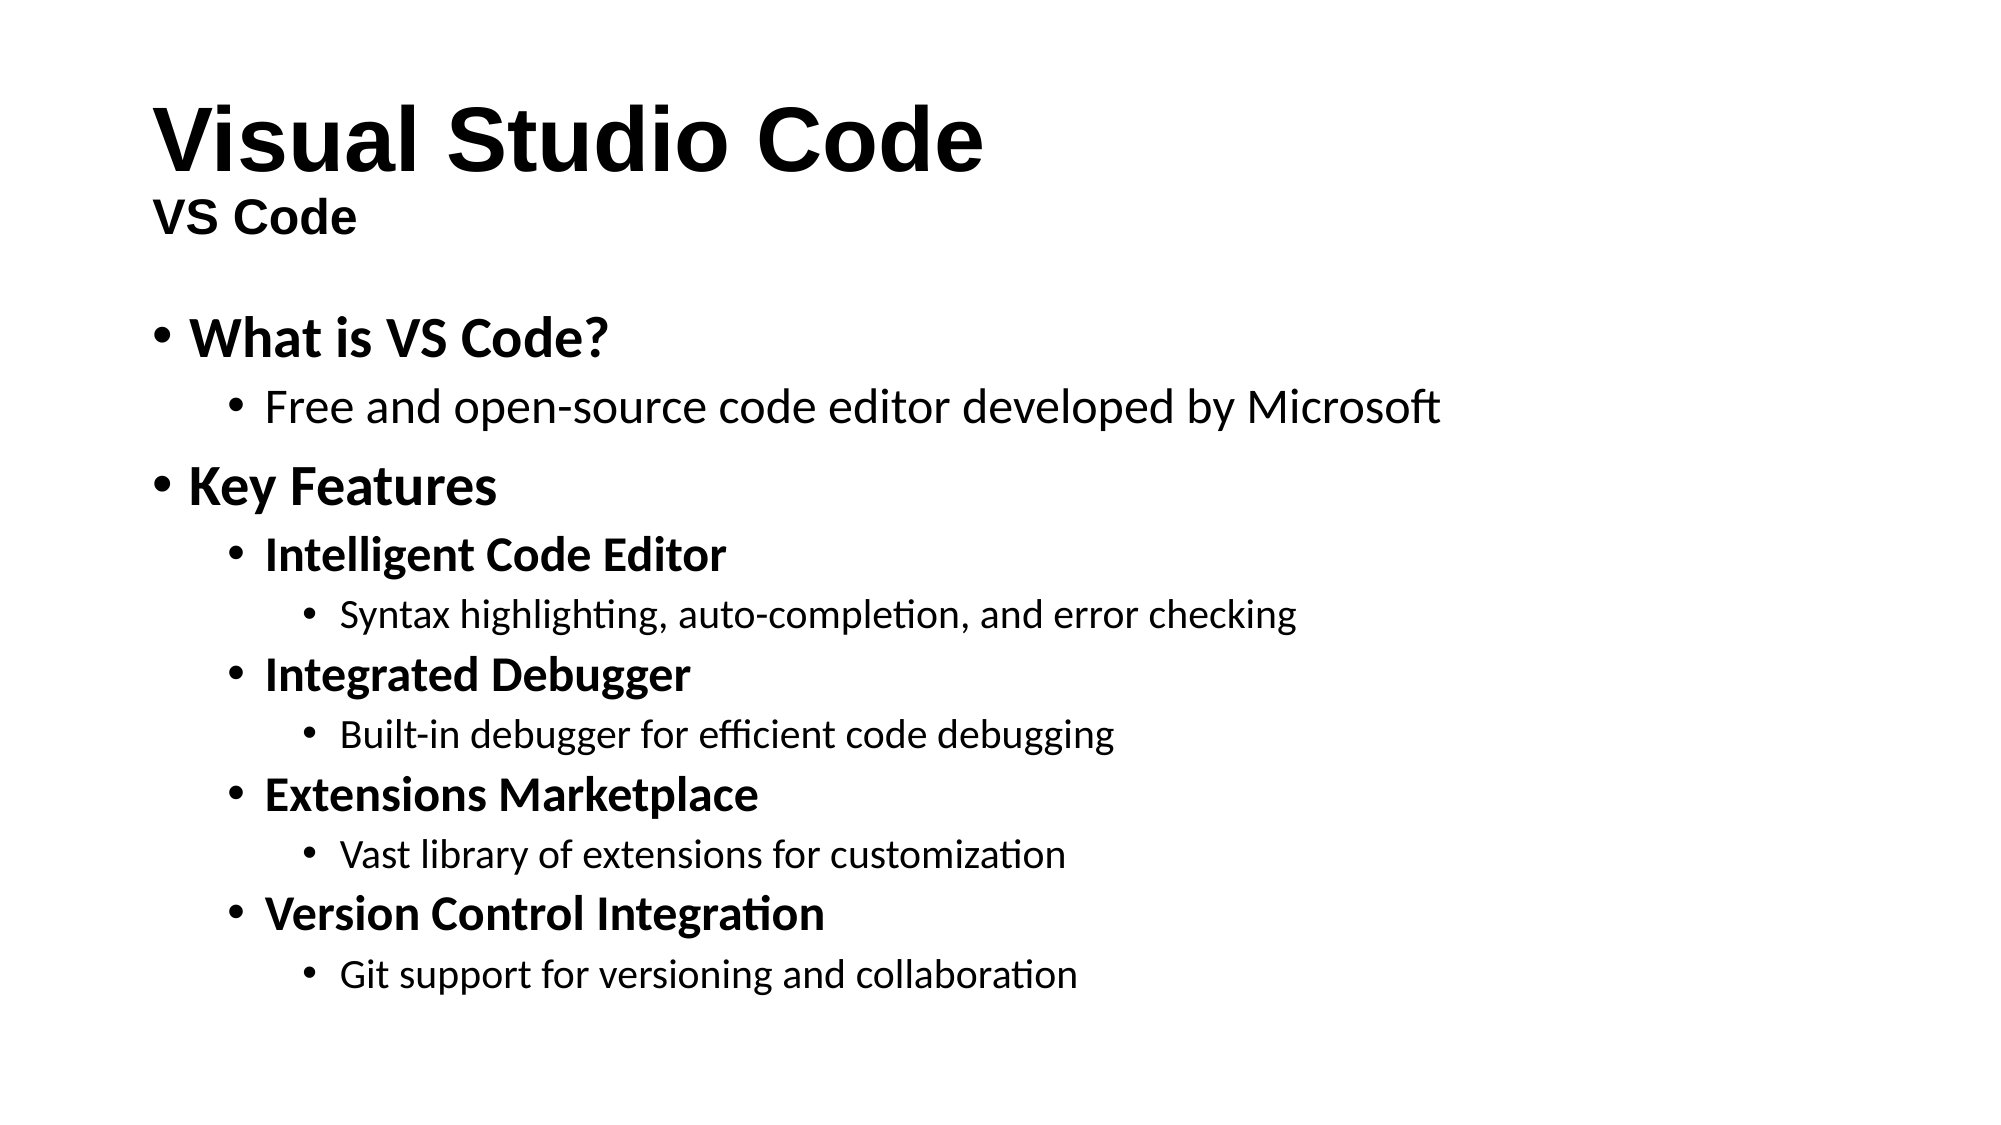

# Visual Studio Code VS Code
What is VS Code?
Free and open-source code editor developed by Microsoft
Key Features
Intelligent Code Editor
Syntax highlighting, auto-completion, and error checking
Integrated Debugger
Built-in debugger for efficient code debugging
Extensions Marketplace
Vast library of extensions for customization
Version Control Integration
Git support for versioning and collaboration